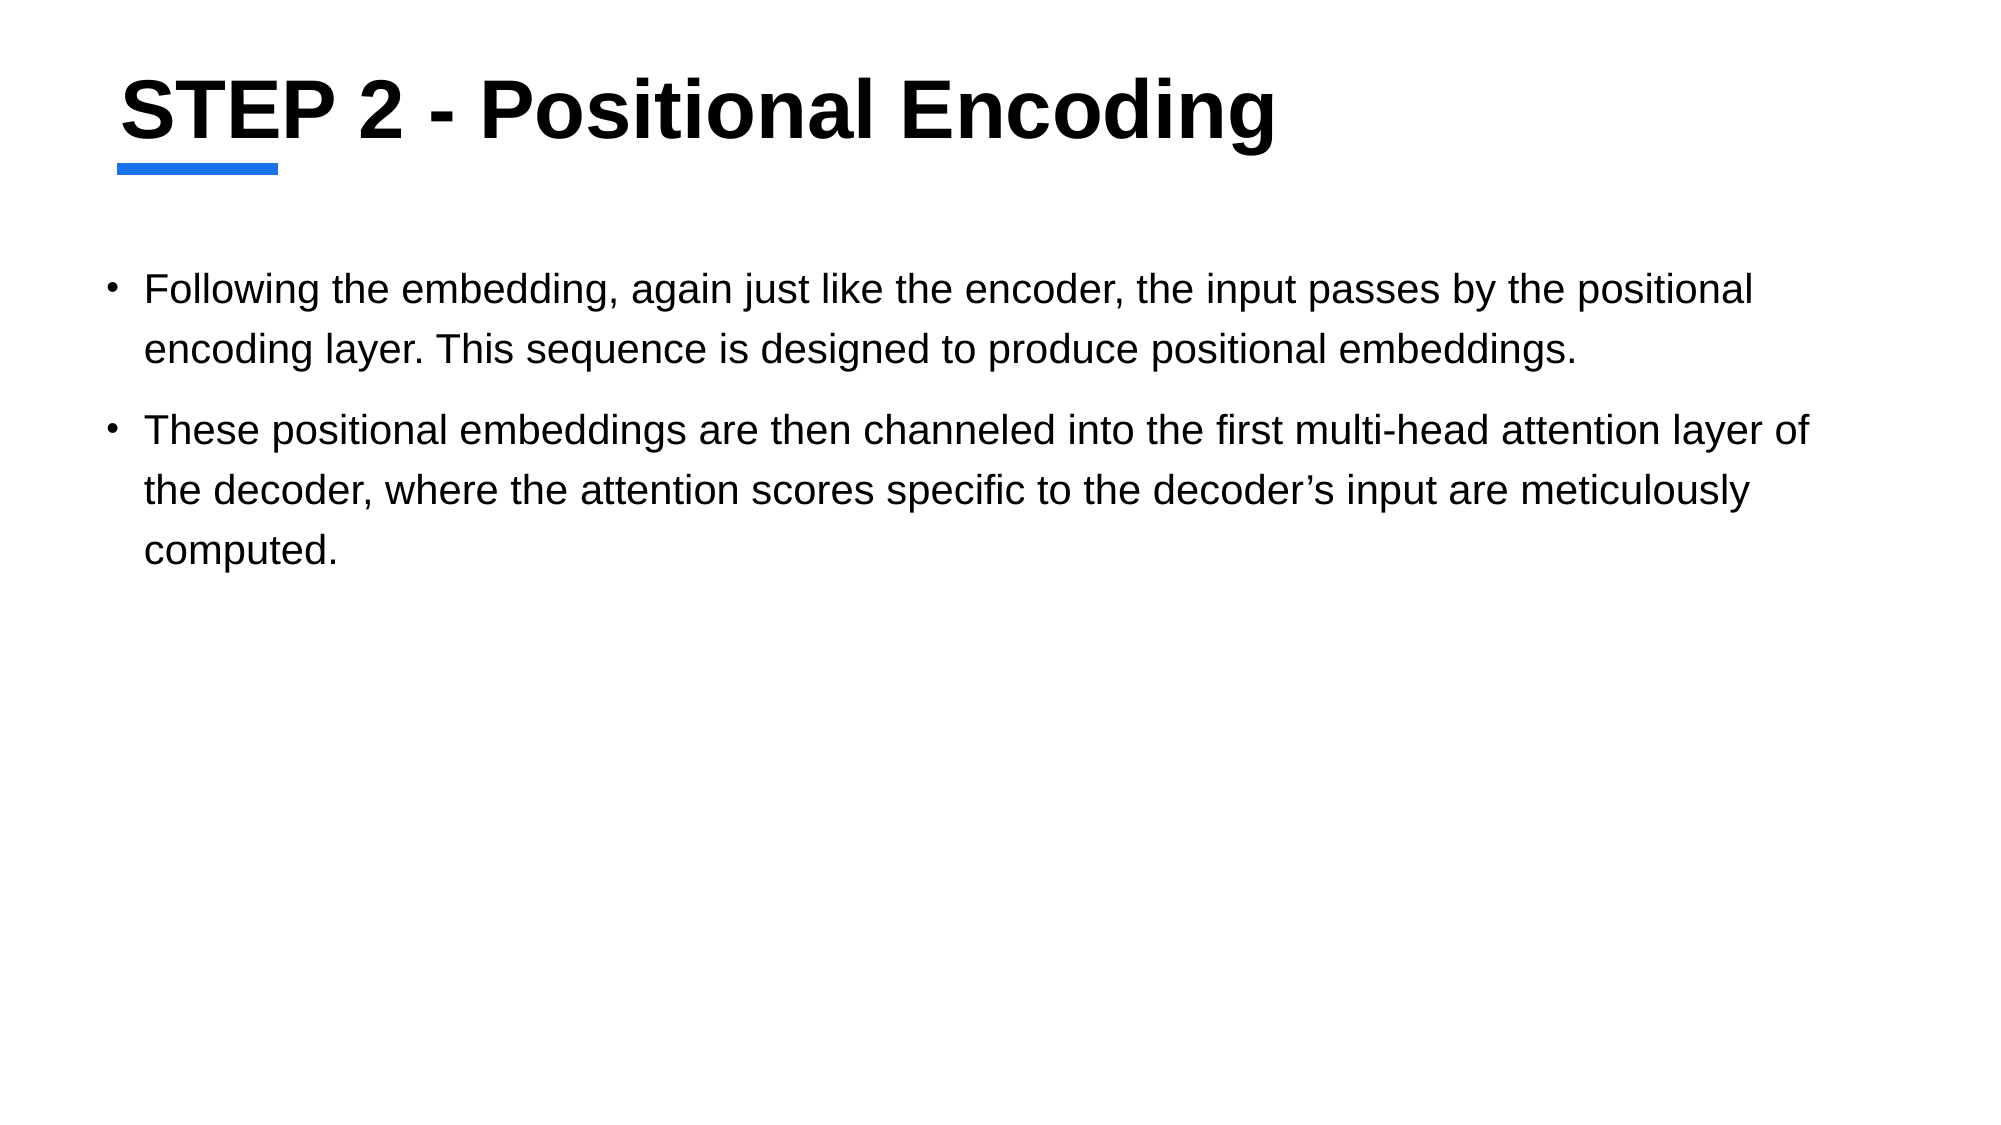

# STEP 2 - Positional Encoding
Following the embedding, again just like the encoder, the input passes by the positional encoding layer. This sequence is designed to produce positional embeddings.
These positional embeddings are then channeled into the first multi-head attention layer of the decoder, where the attention scores specific to the decoder’s input are meticulously computed.